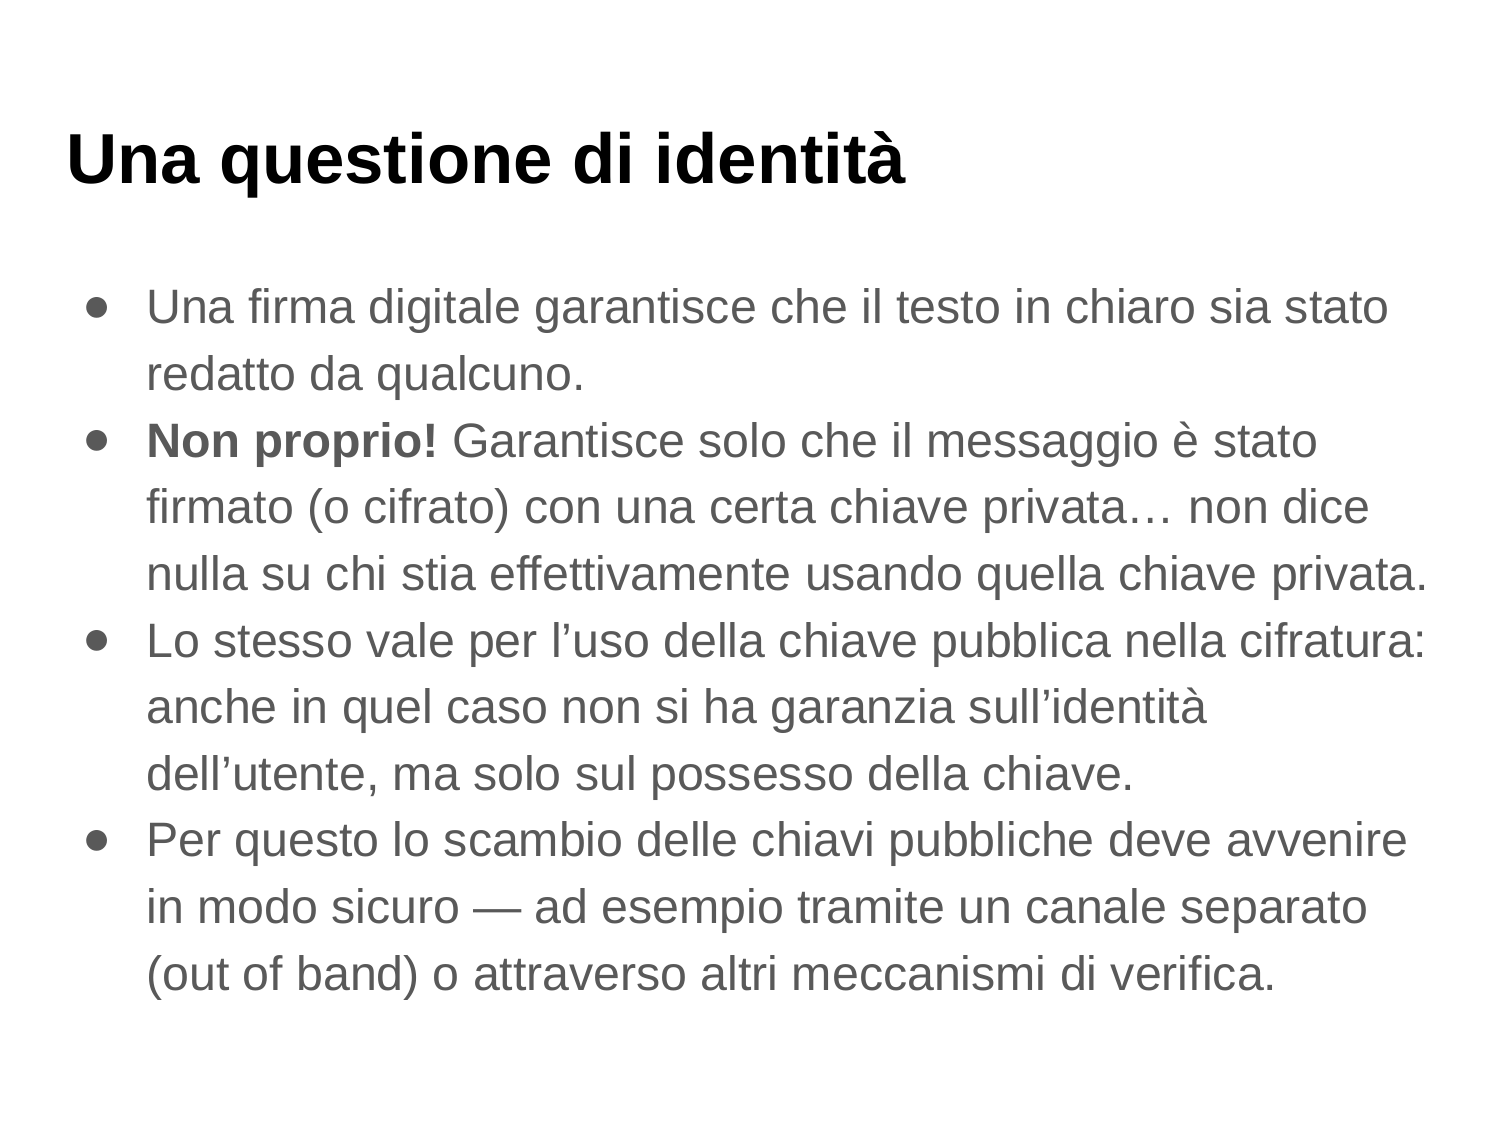

# Una questione di identità
Una firma digitale garantisce che il testo in chiaro sia stato redatto da qualcuno.
Non proprio! Garantisce solo che il messaggio è stato firmato (o cifrato) con una certa chiave privata… non dice nulla su chi stia effettivamente usando quella chiave privata.
Lo stesso vale per l’uso della chiave pubblica nella cifratura: anche in quel caso non si ha garanzia sull’identità dell’utente, ma solo sul possesso della chiave.
Per questo lo scambio delle chiavi pubbliche deve avvenire in modo sicuro — ad esempio tramite un canale separato (out of band) o attraverso altri meccanismi di verifica.